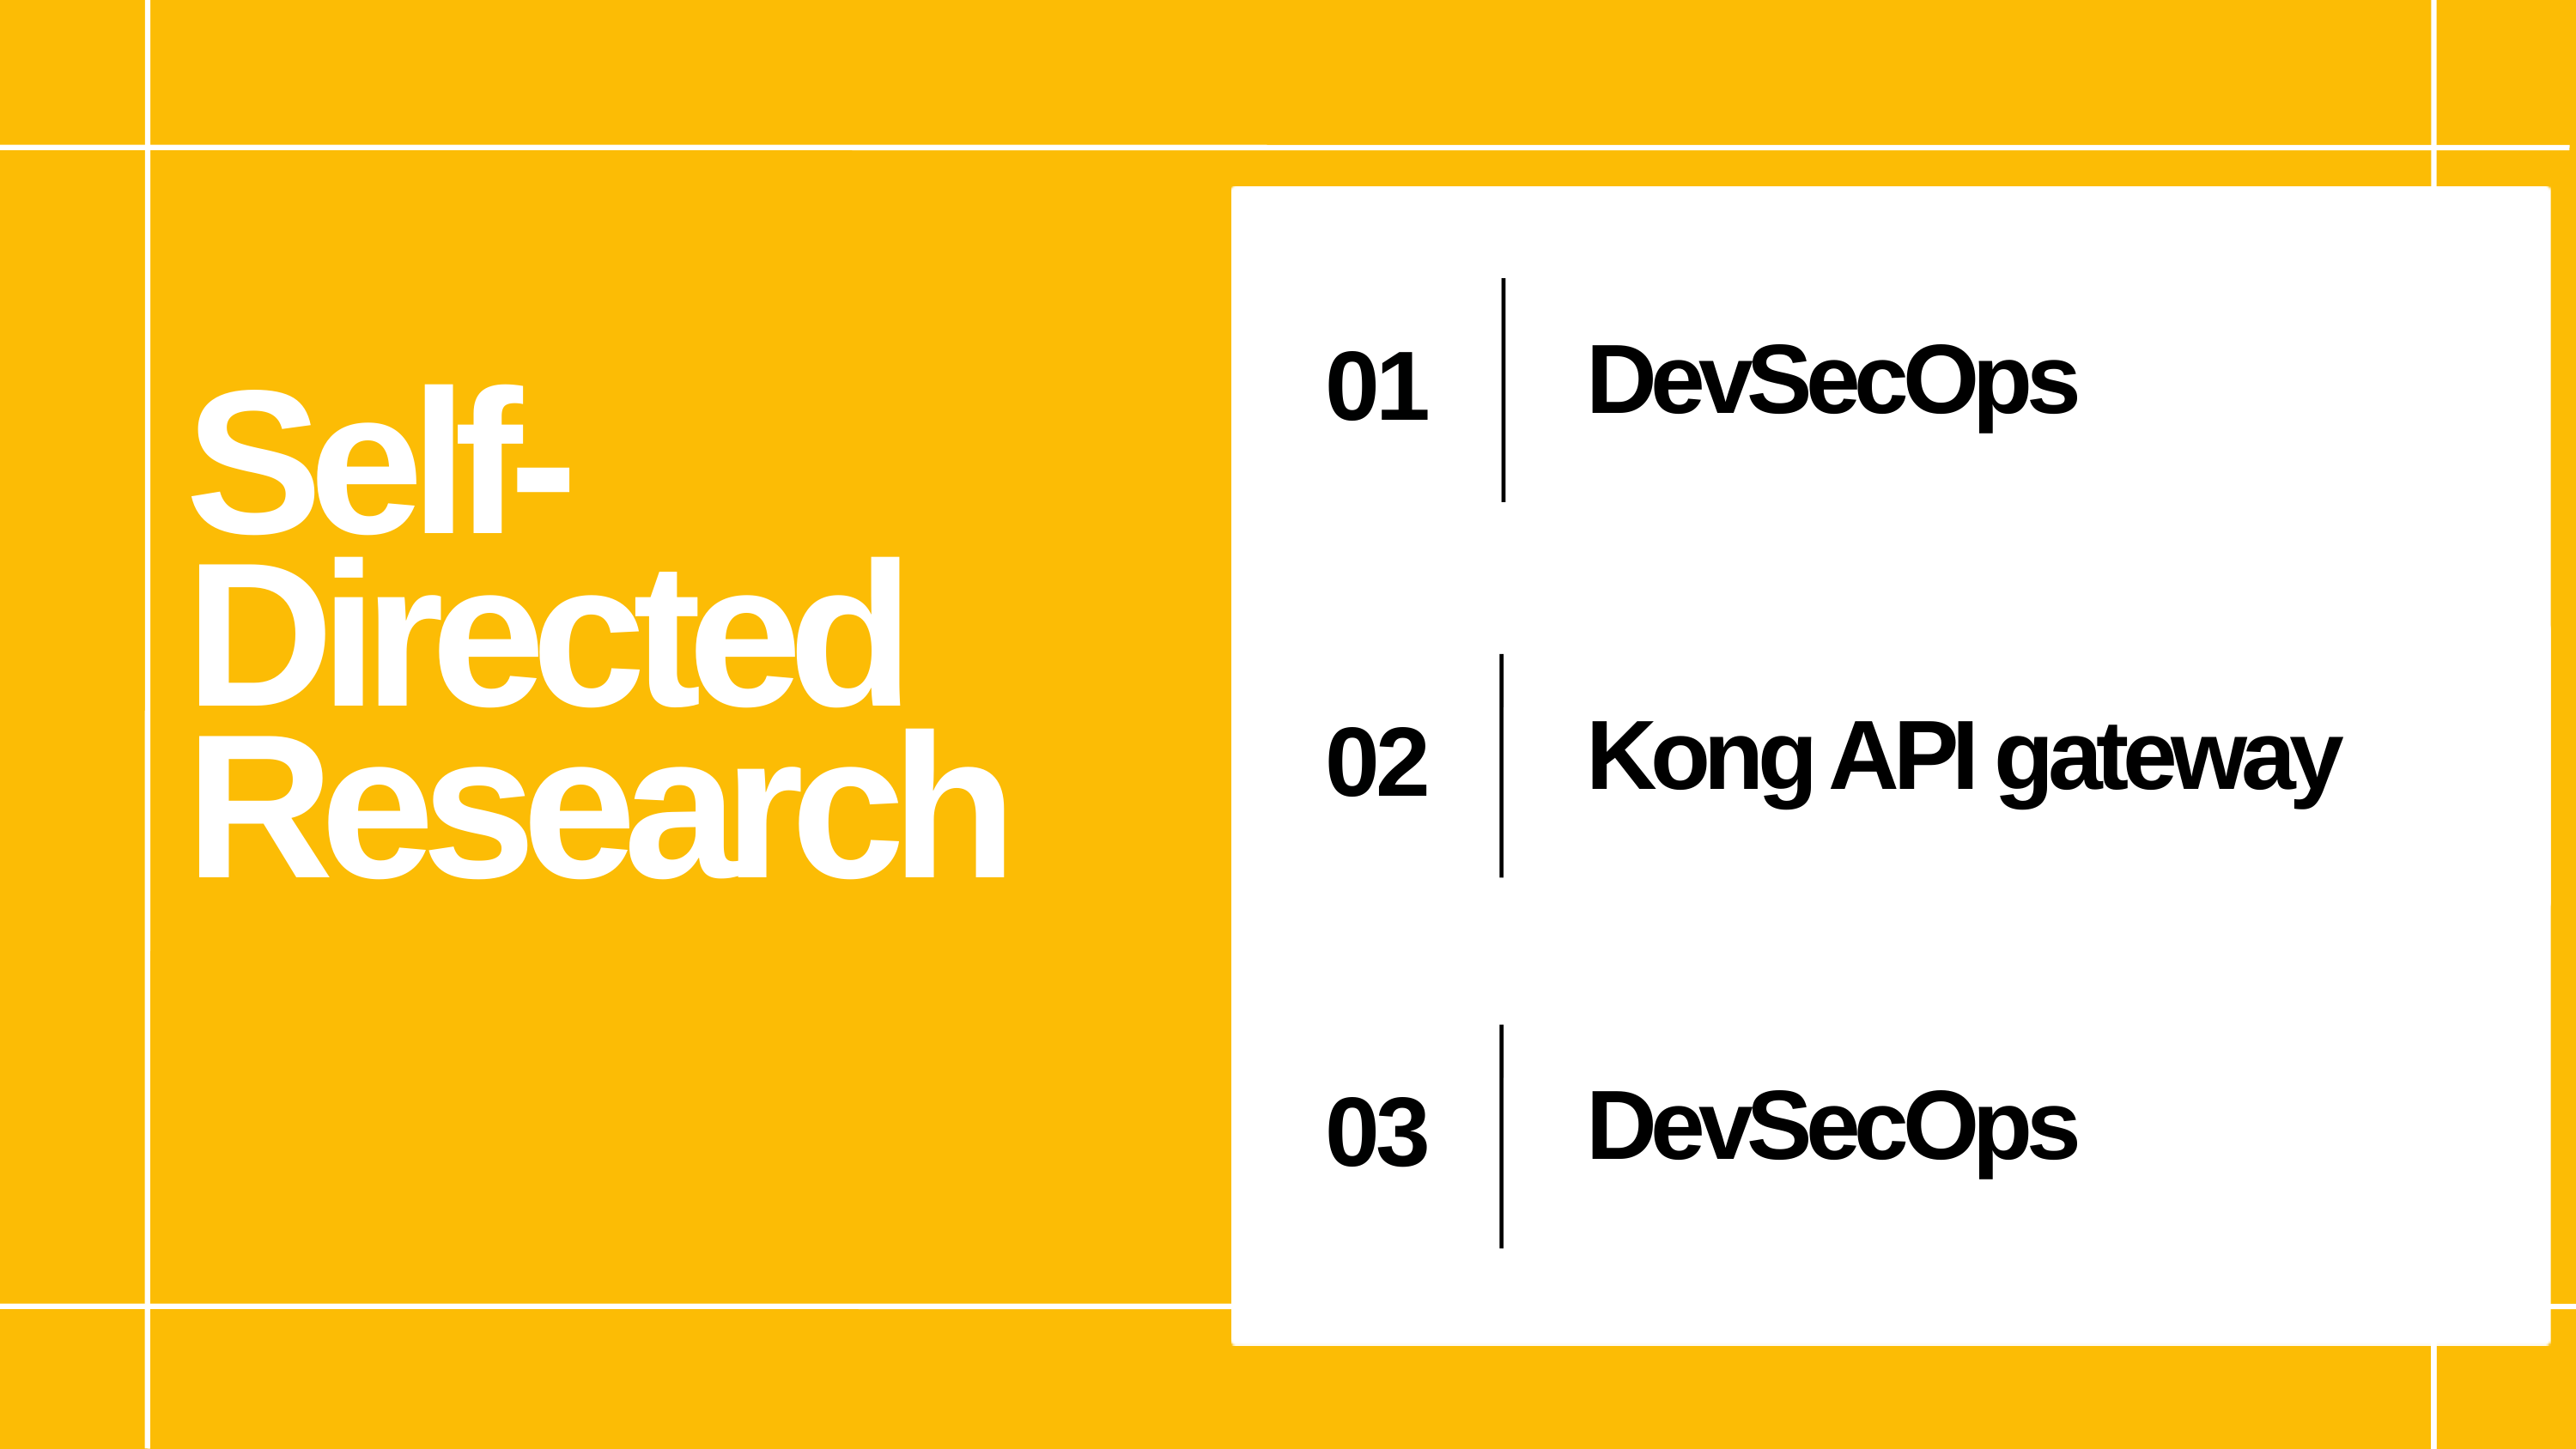

01

DevSecOps
Self-Directed Research

02
Kong API gateway

03
DevSecOps